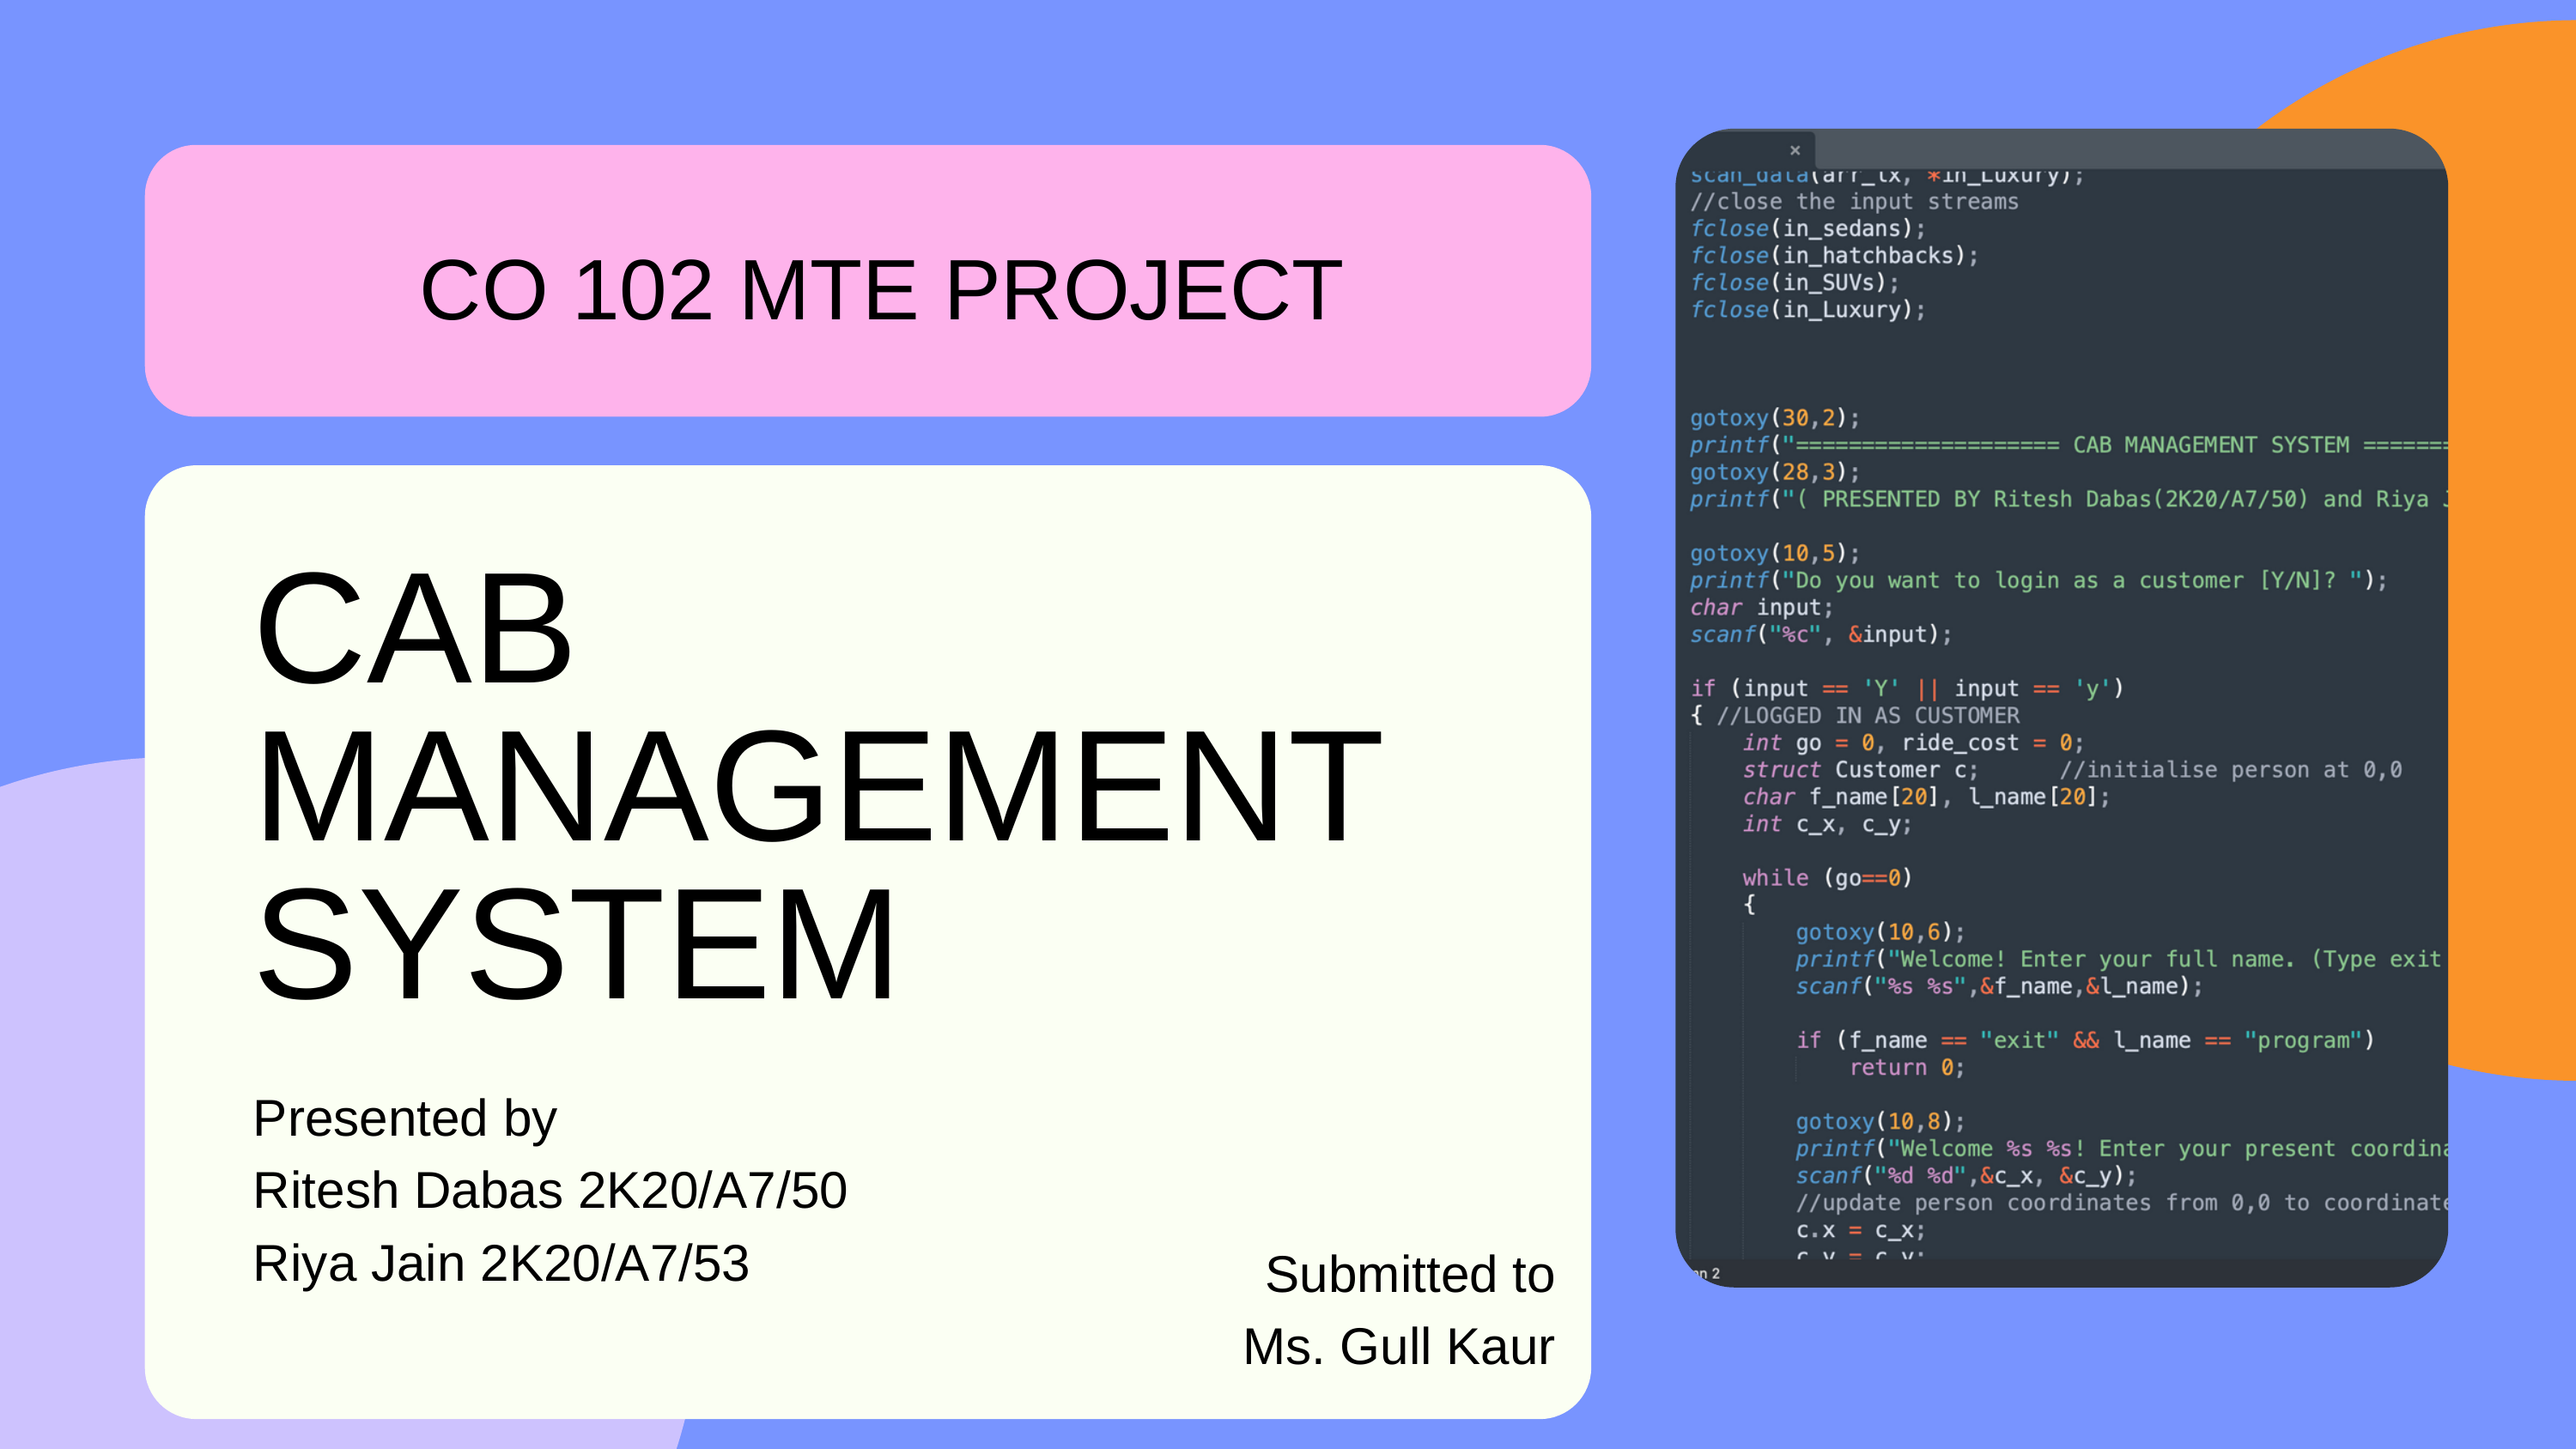

CO 102 MTE PROJECT

CAB MANAGEMENT SYSTEM

Presented by
Ritesh Dabas 2K20/A7/50
Riya Jain 2K20/A7/53
Submitted to
Ms. Gull Kaur